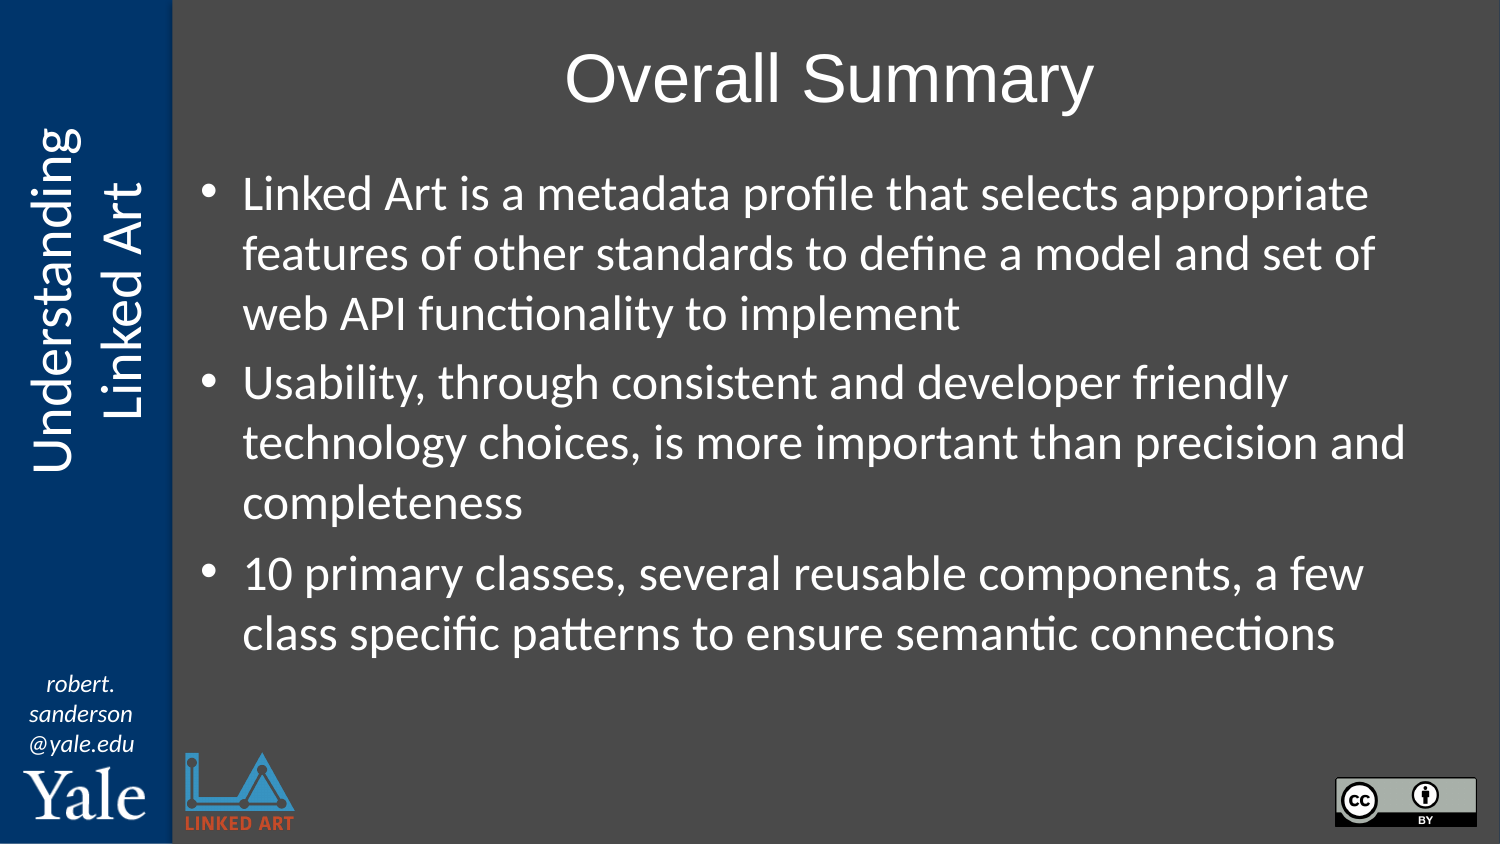

# Overall Summary
Linked Art is a metadata profile that selects appropriate features of other standards to define a model and set of web API functionality to implement
Usability, through consistent and developer friendly technology choices, is more important than precision and completeness
10 primary classes, several reusable components, a few class specific patterns to ensure semantic connections